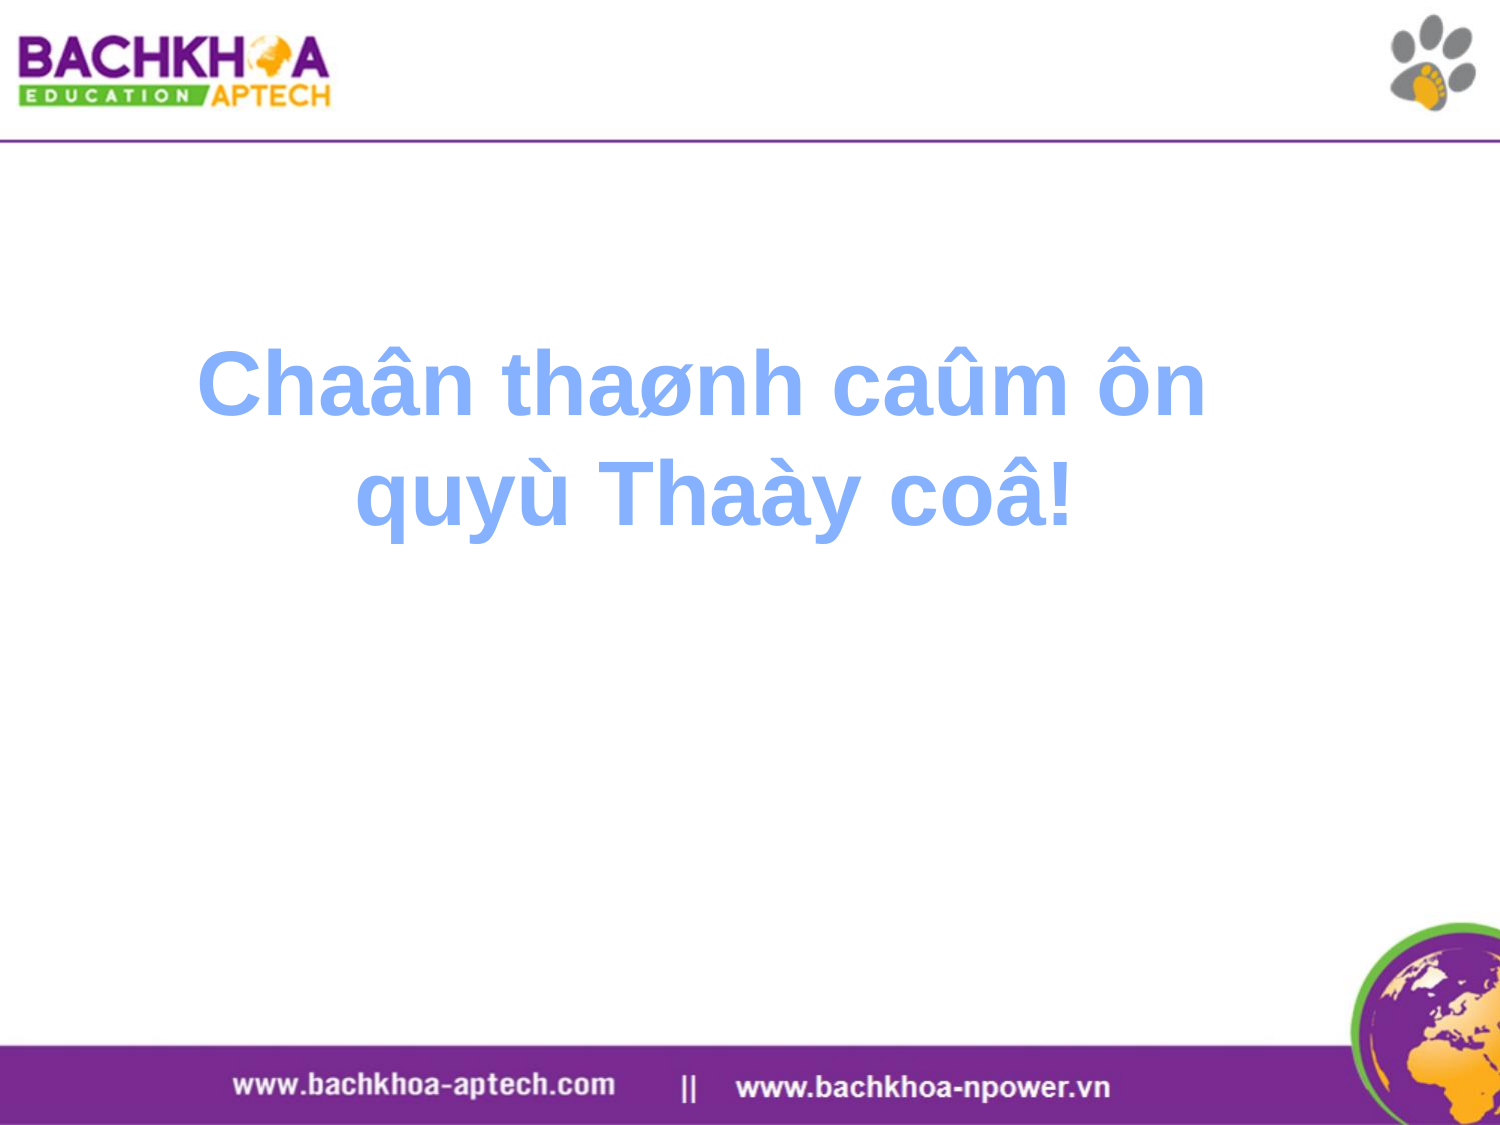

Chaân thaønh caûm ôn
 quyù Thaày coâ!